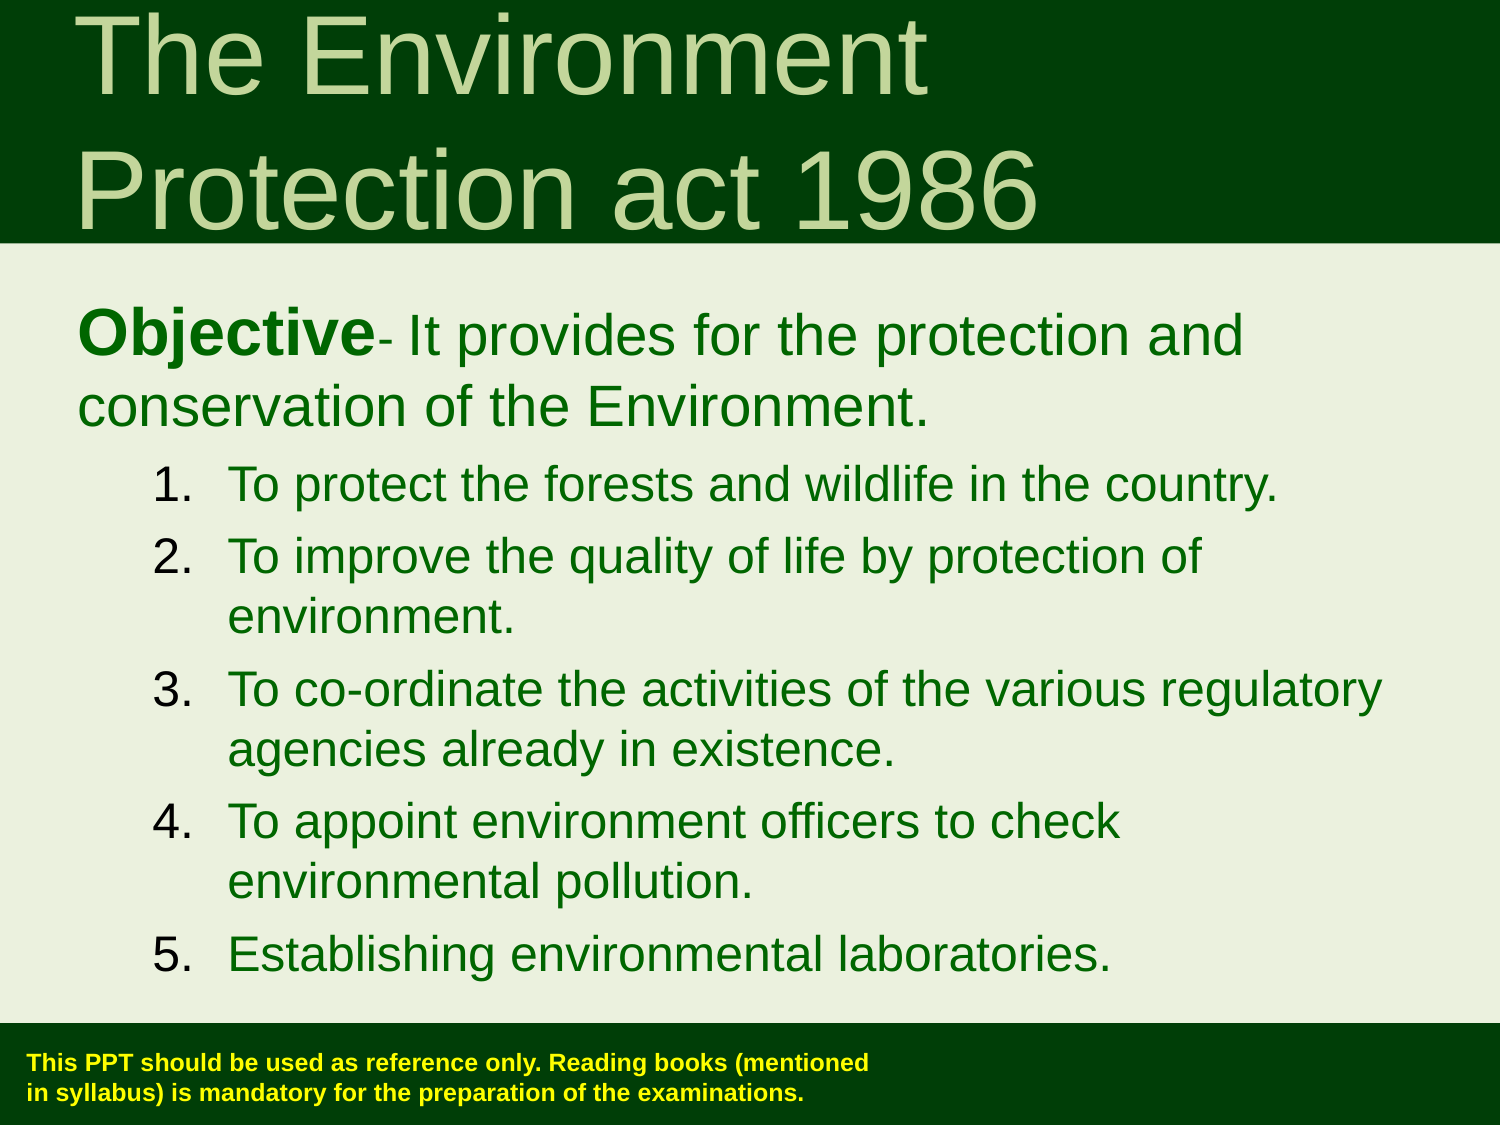

The Environment Protection act 1986
Objective- It provides for the protection and conservation of the Environment.
To protect the forests and wildlife in the country.
To improve the quality of life by protection of environment.
To co-ordinate the activities of the various regulatory agencies already in existence.
To appoint environment officers to check environmental pollution.
Establishing environmental laboratories.